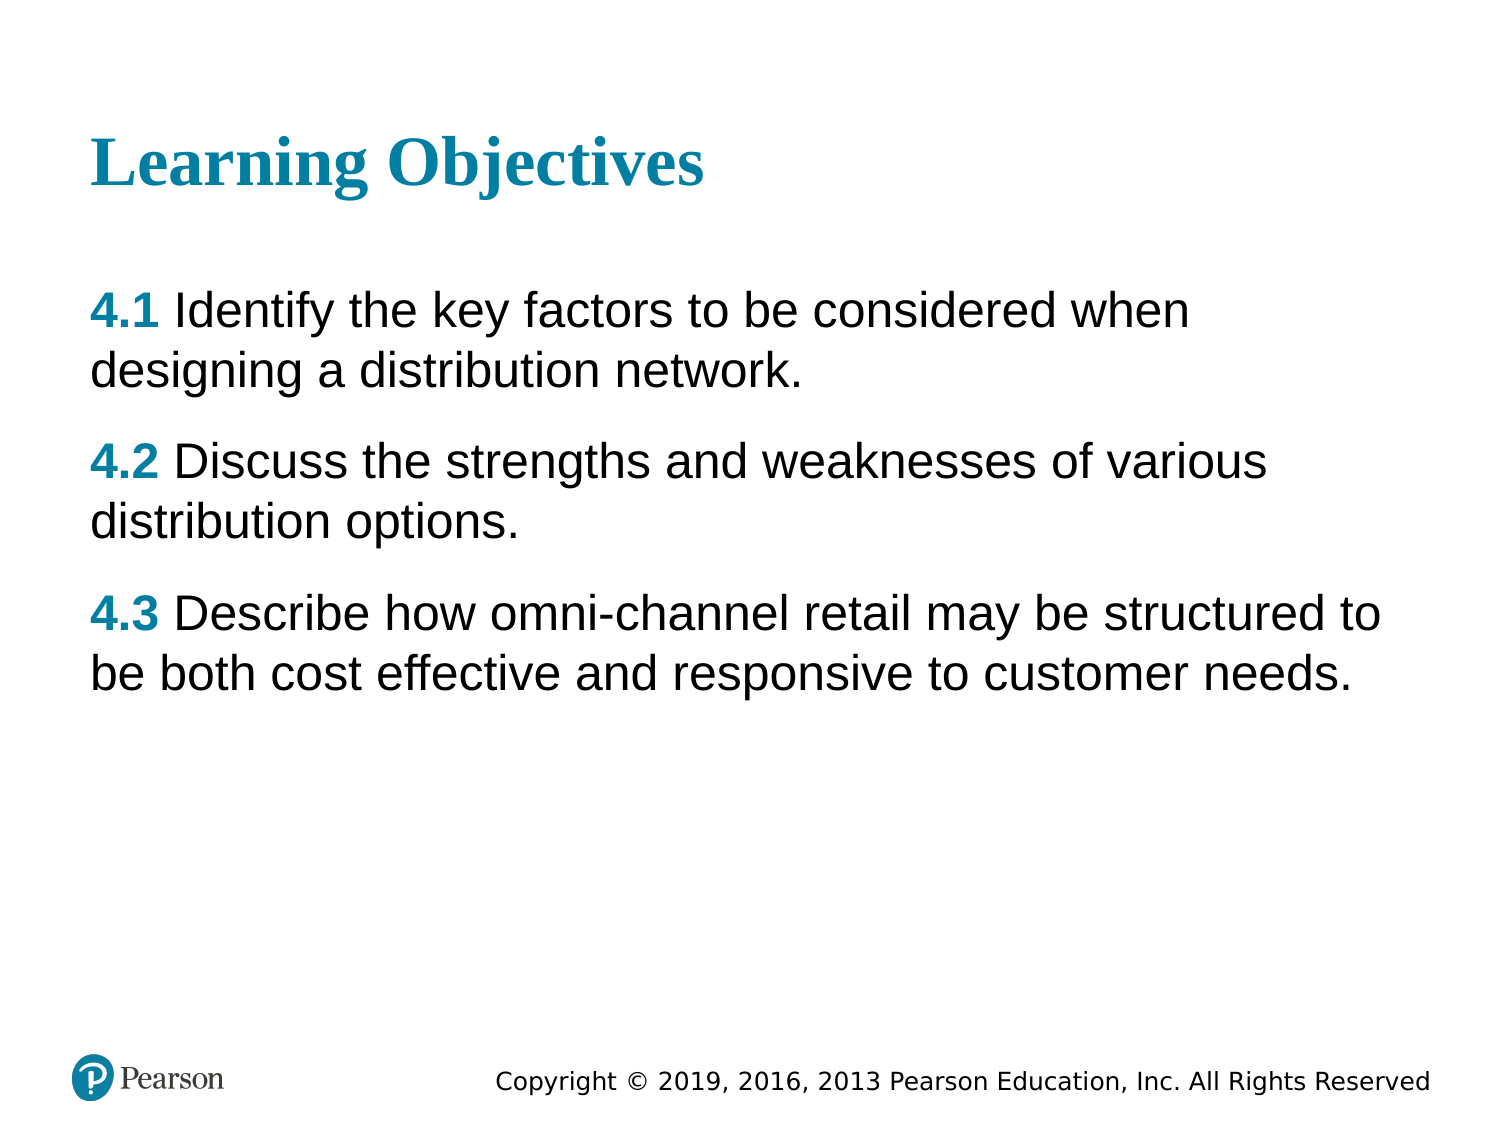

# Learning Objectives
4.1 Identify the key factors to be considered when designing a distribution network.
4.2 Discuss the strengths and weaknesses of various distribution options.
4.3 Describe how omni-channel retail may be structured to be both cost effective and responsive to customer needs.